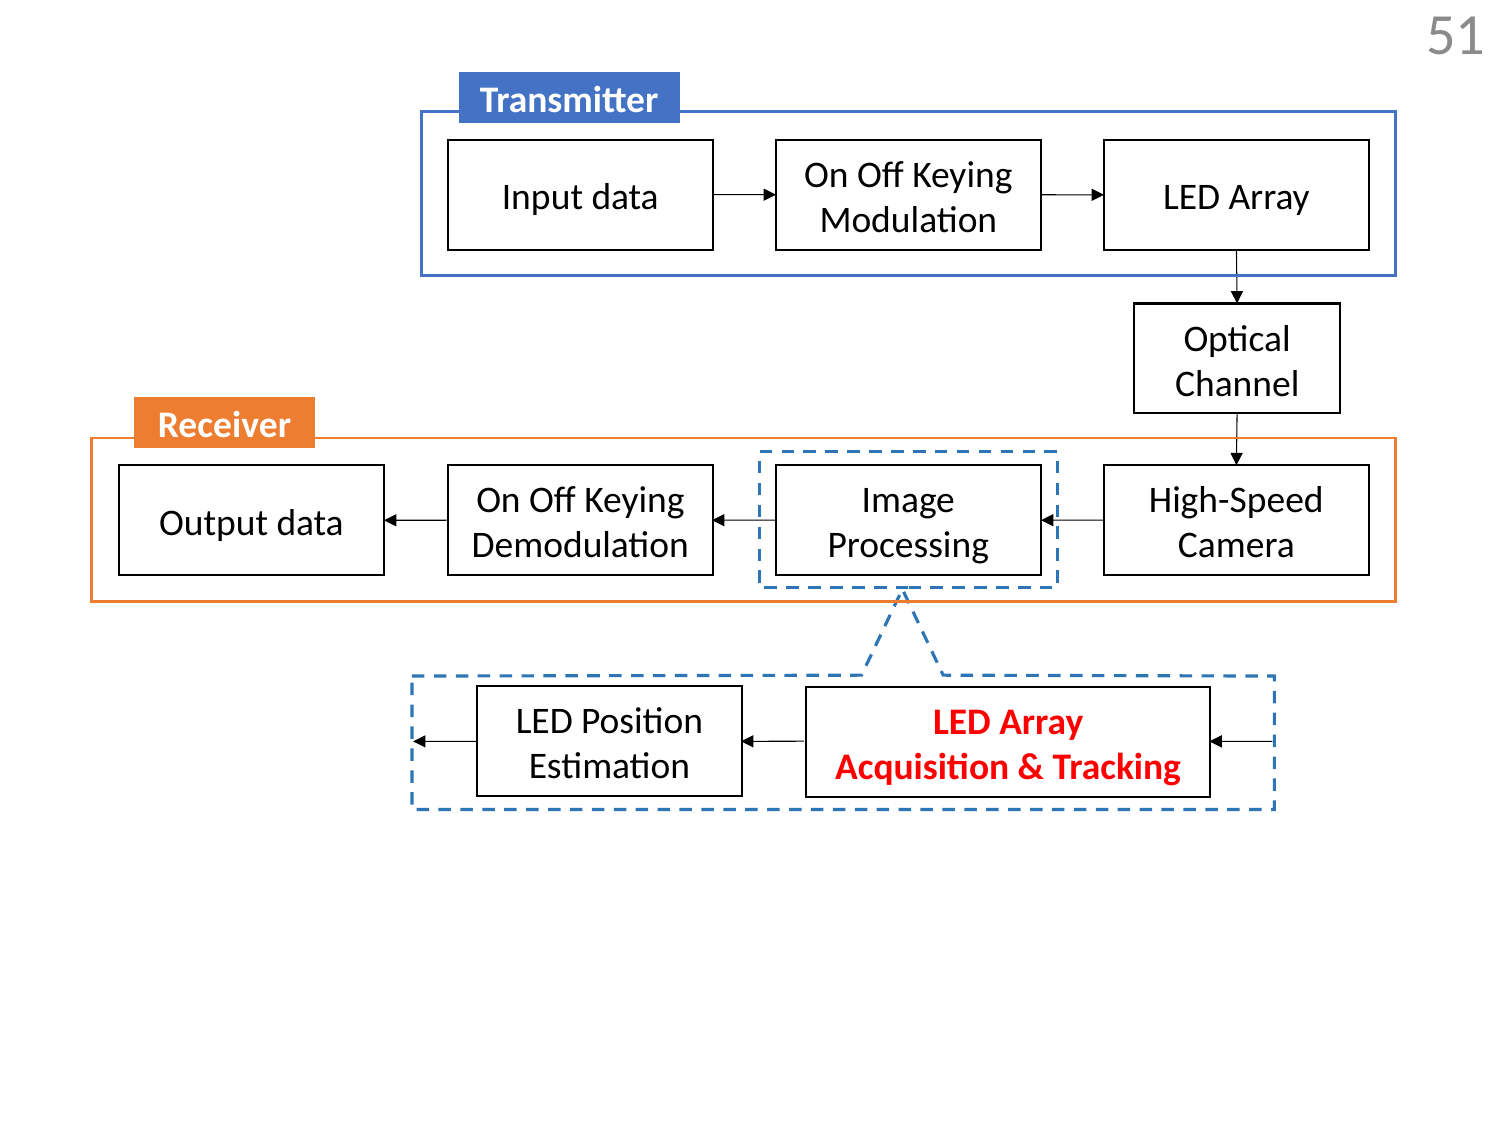

51
Transmitter

Input data
On Off Keying
Modulation
LED Array
Optical
Channel
Receiver

Output data
On Off Keying
Demodulation
Image Processing
High-Speed Camera

LED Position
Estimation
LED Array
Acquisition & Tracking